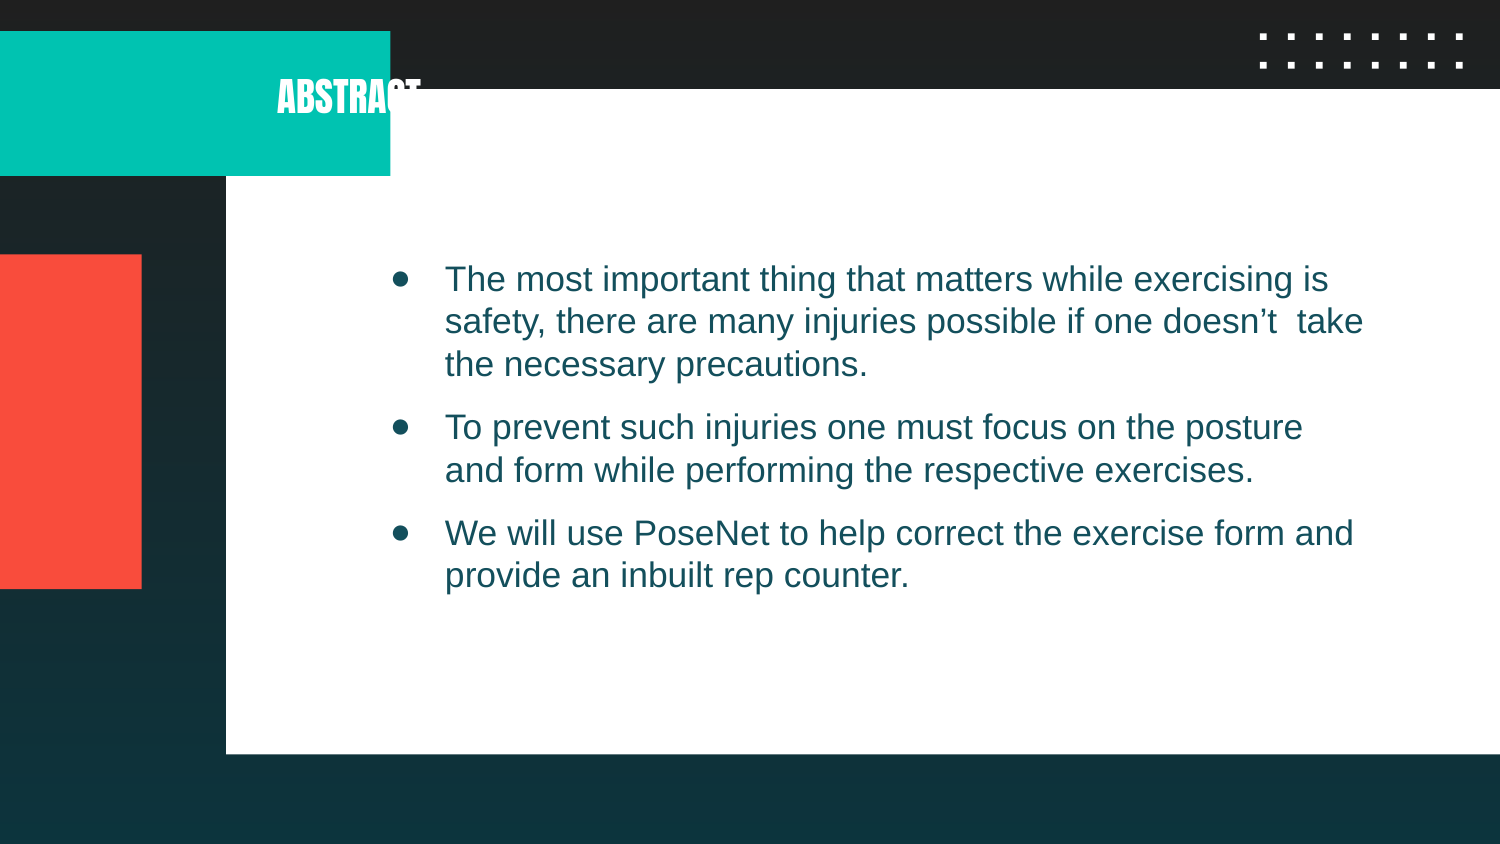

# ABSTRACT
The most important thing that matters while exercising is safety, there are many injuries possible if one doesn’t  take the necessary precautions.
To prevent such injuries one must focus on the posture and form while performing the respective exercises.
We will use PoseNet to help correct the exercise form and provide an inbuilt rep counter.